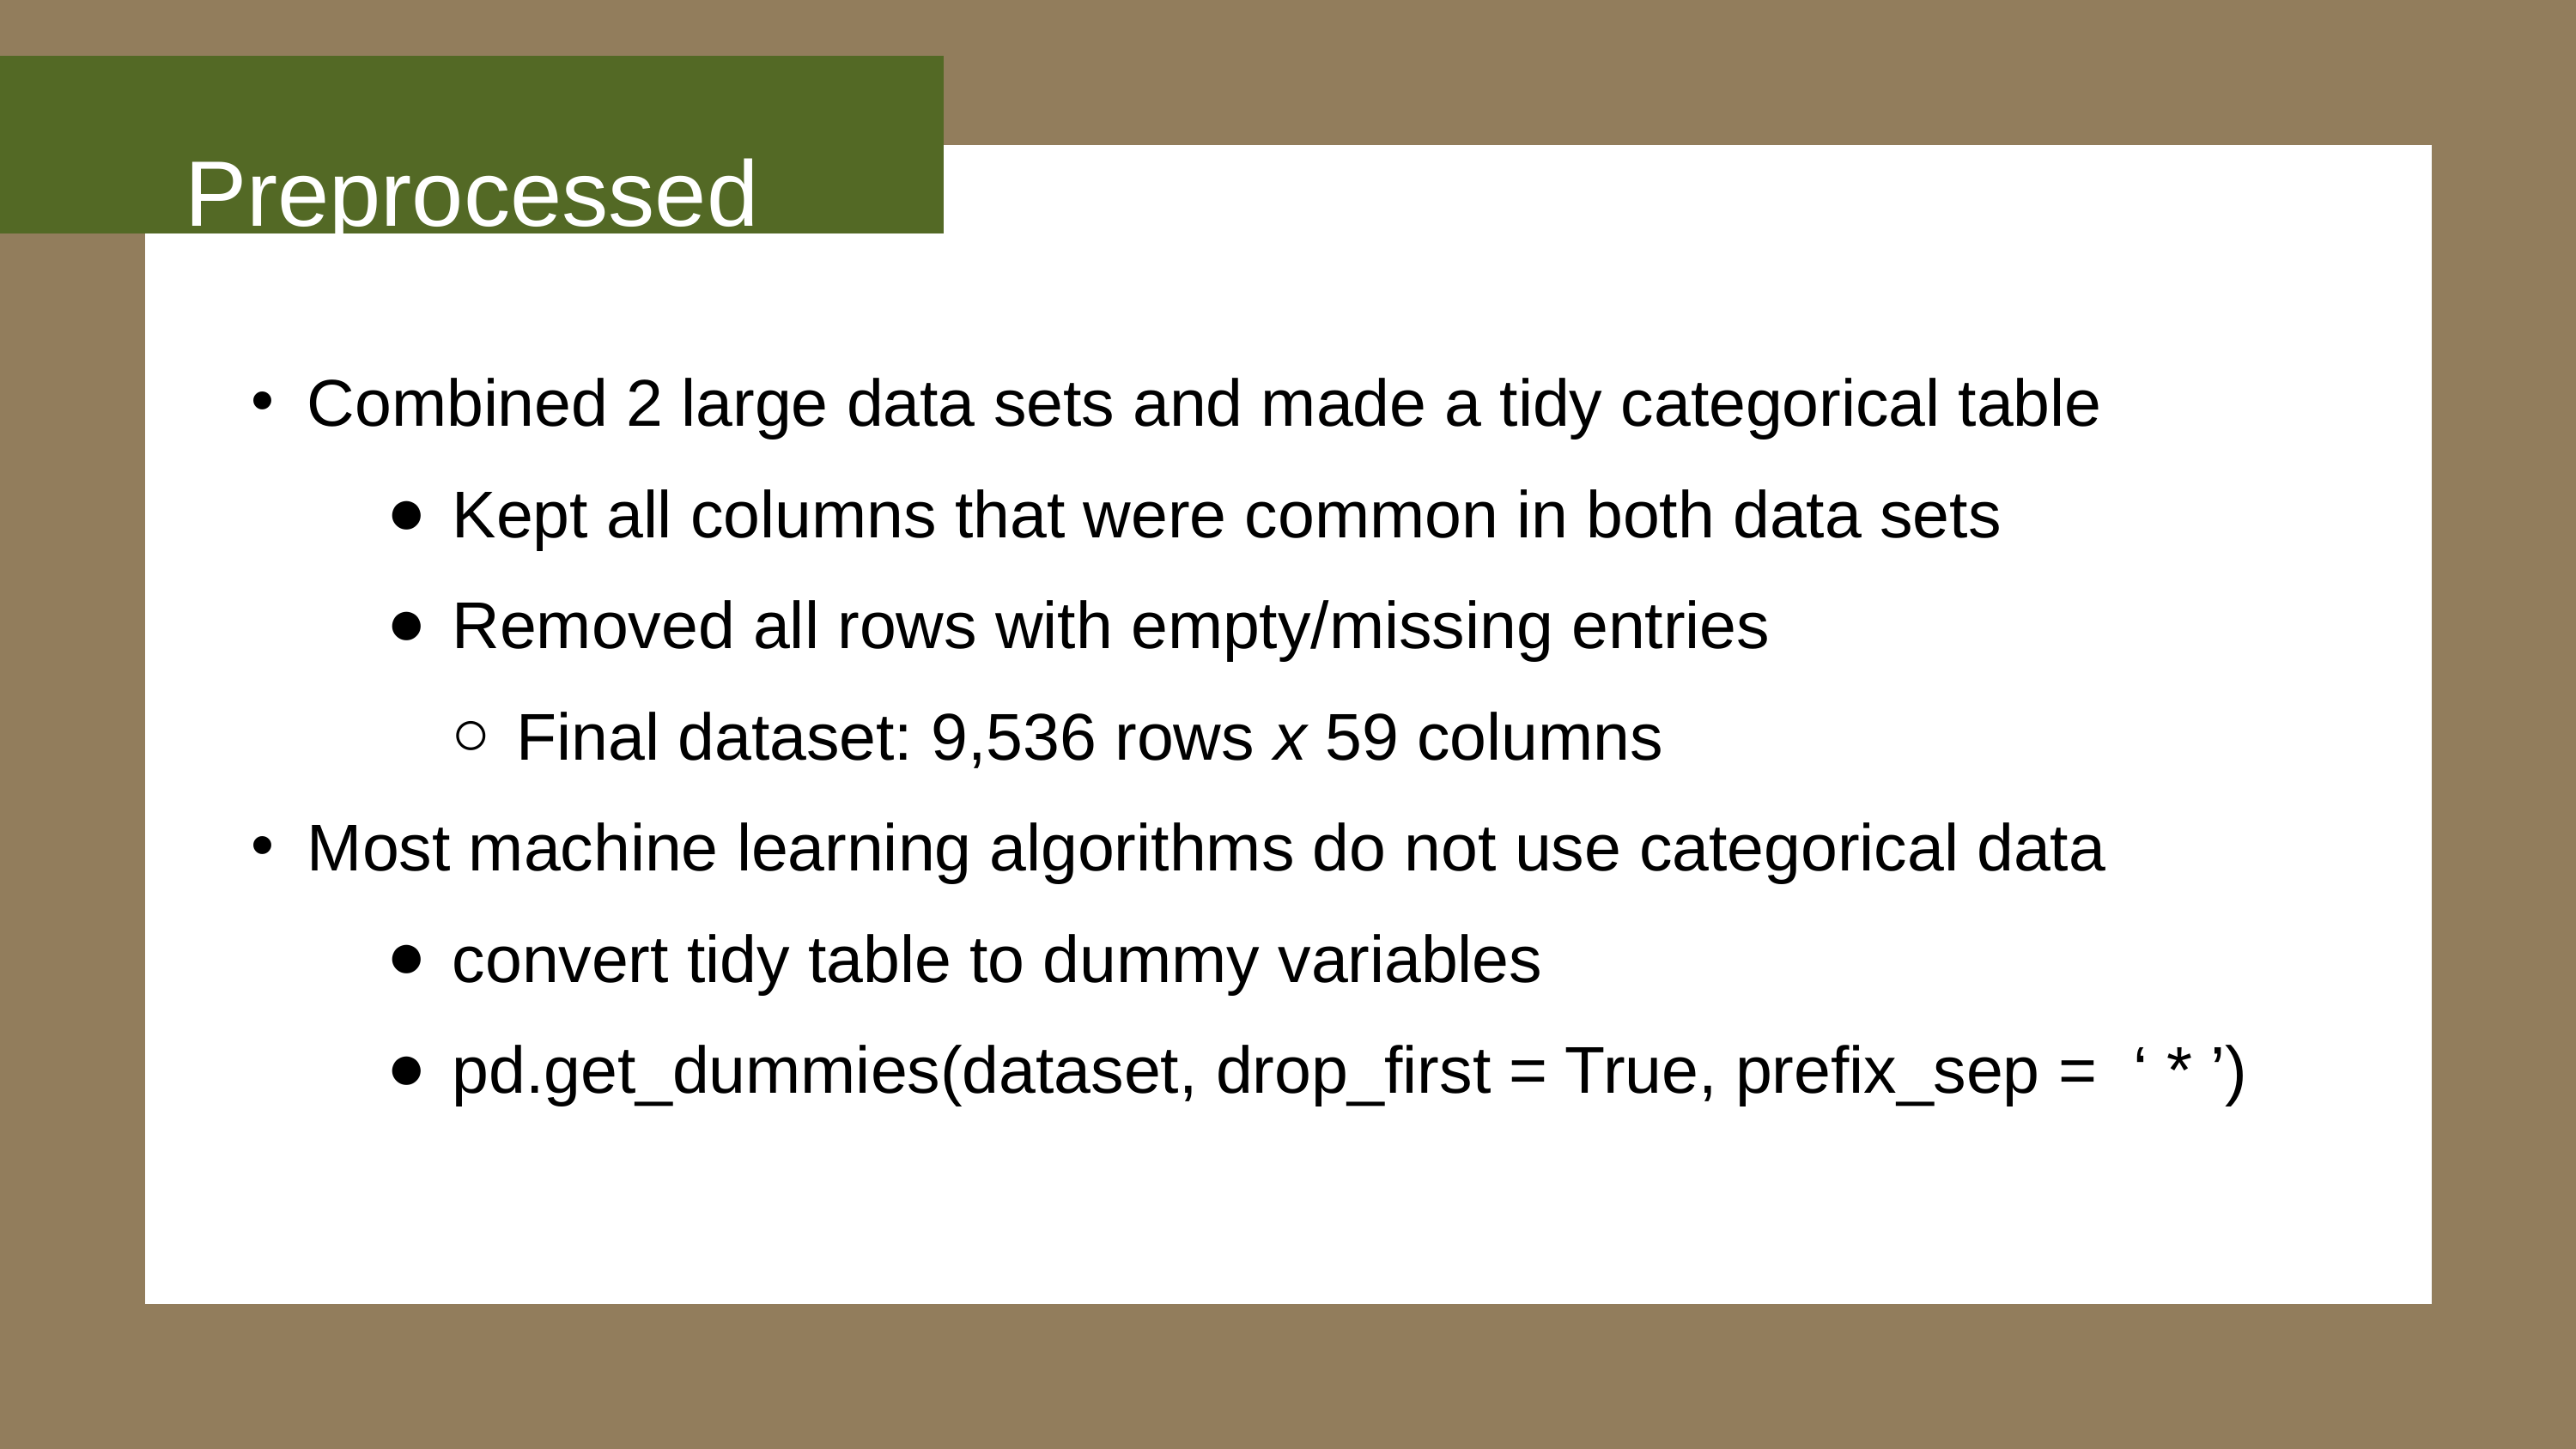

Preprocessed Data

Combined 2 large data sets and made a tidy categorical table
Kept all columns that were common in both data sets
Removed all rows with empty/missing entries
Final dataset: 9,536 rows x 59 columns
Most machine learning algorithms do not use categorical data
convert tidy table to dummy variables
pd.get_dummies(dataset, drop_first = True, prefix_sep =  ‘ * ’)